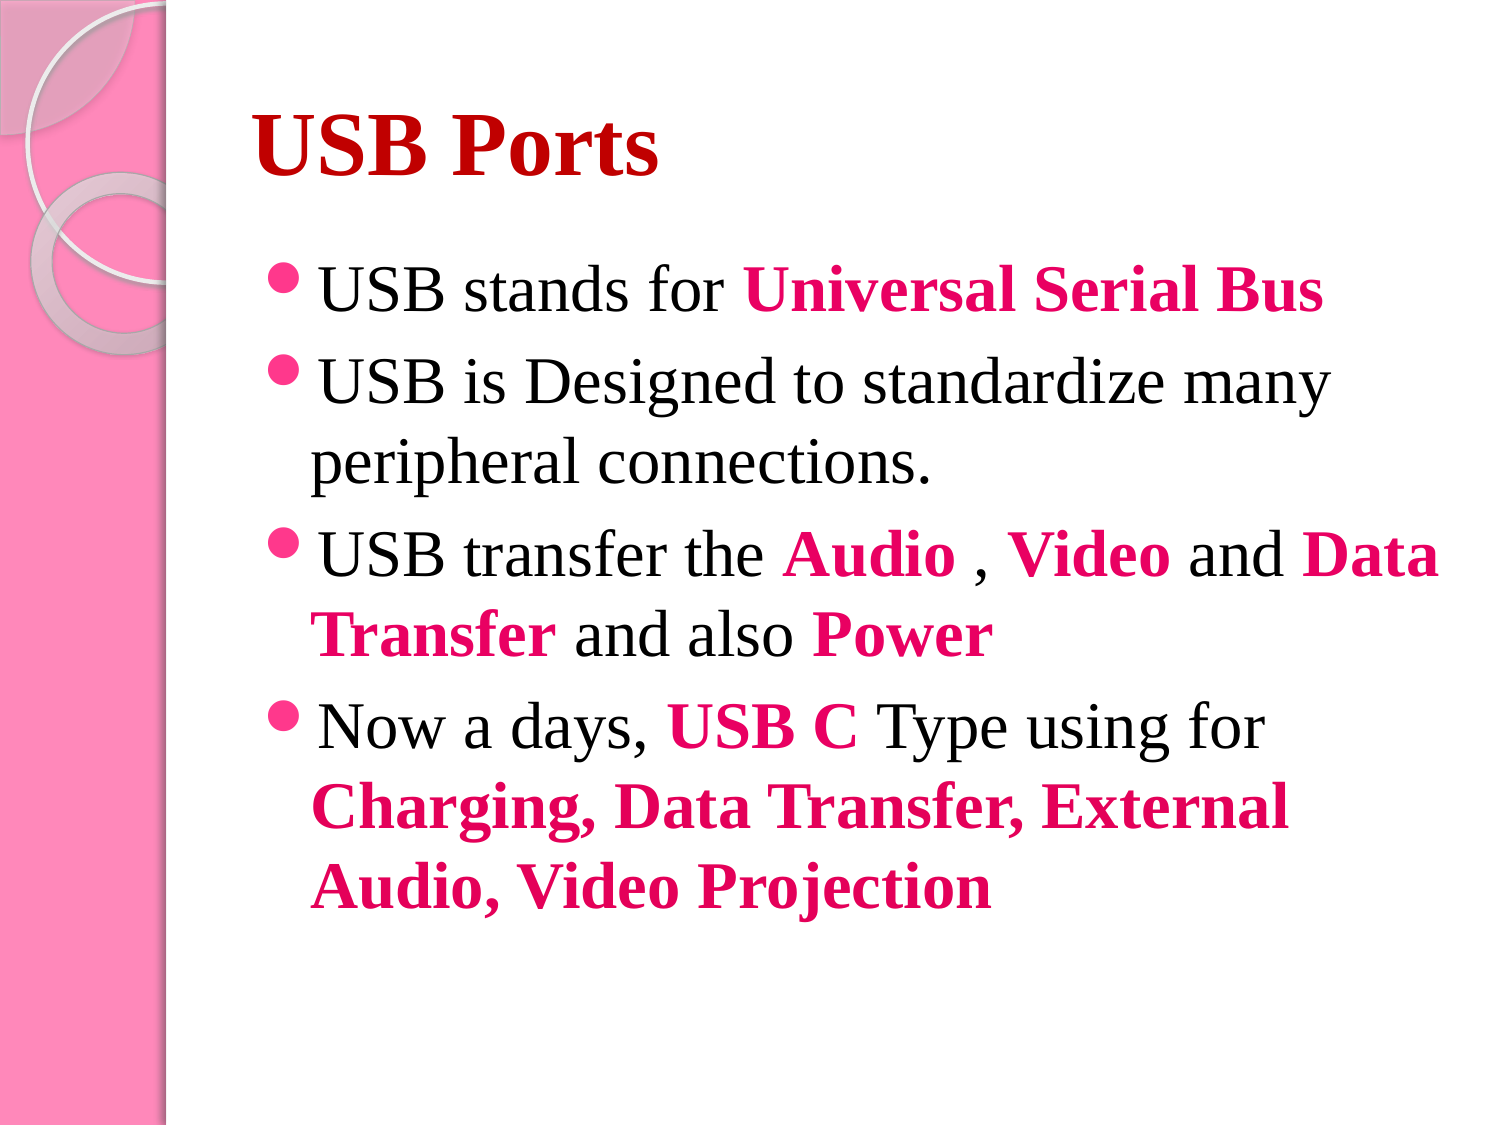

# USB Ports
USB stands for Universal Serial Bus
USB is Designed to standardize many peripheral connections.
USB transfer the Audio , Video and Data Transfer and also Power
Now a days, USB C Type using for Charging, Data Transfer, External Audio, Video Projection